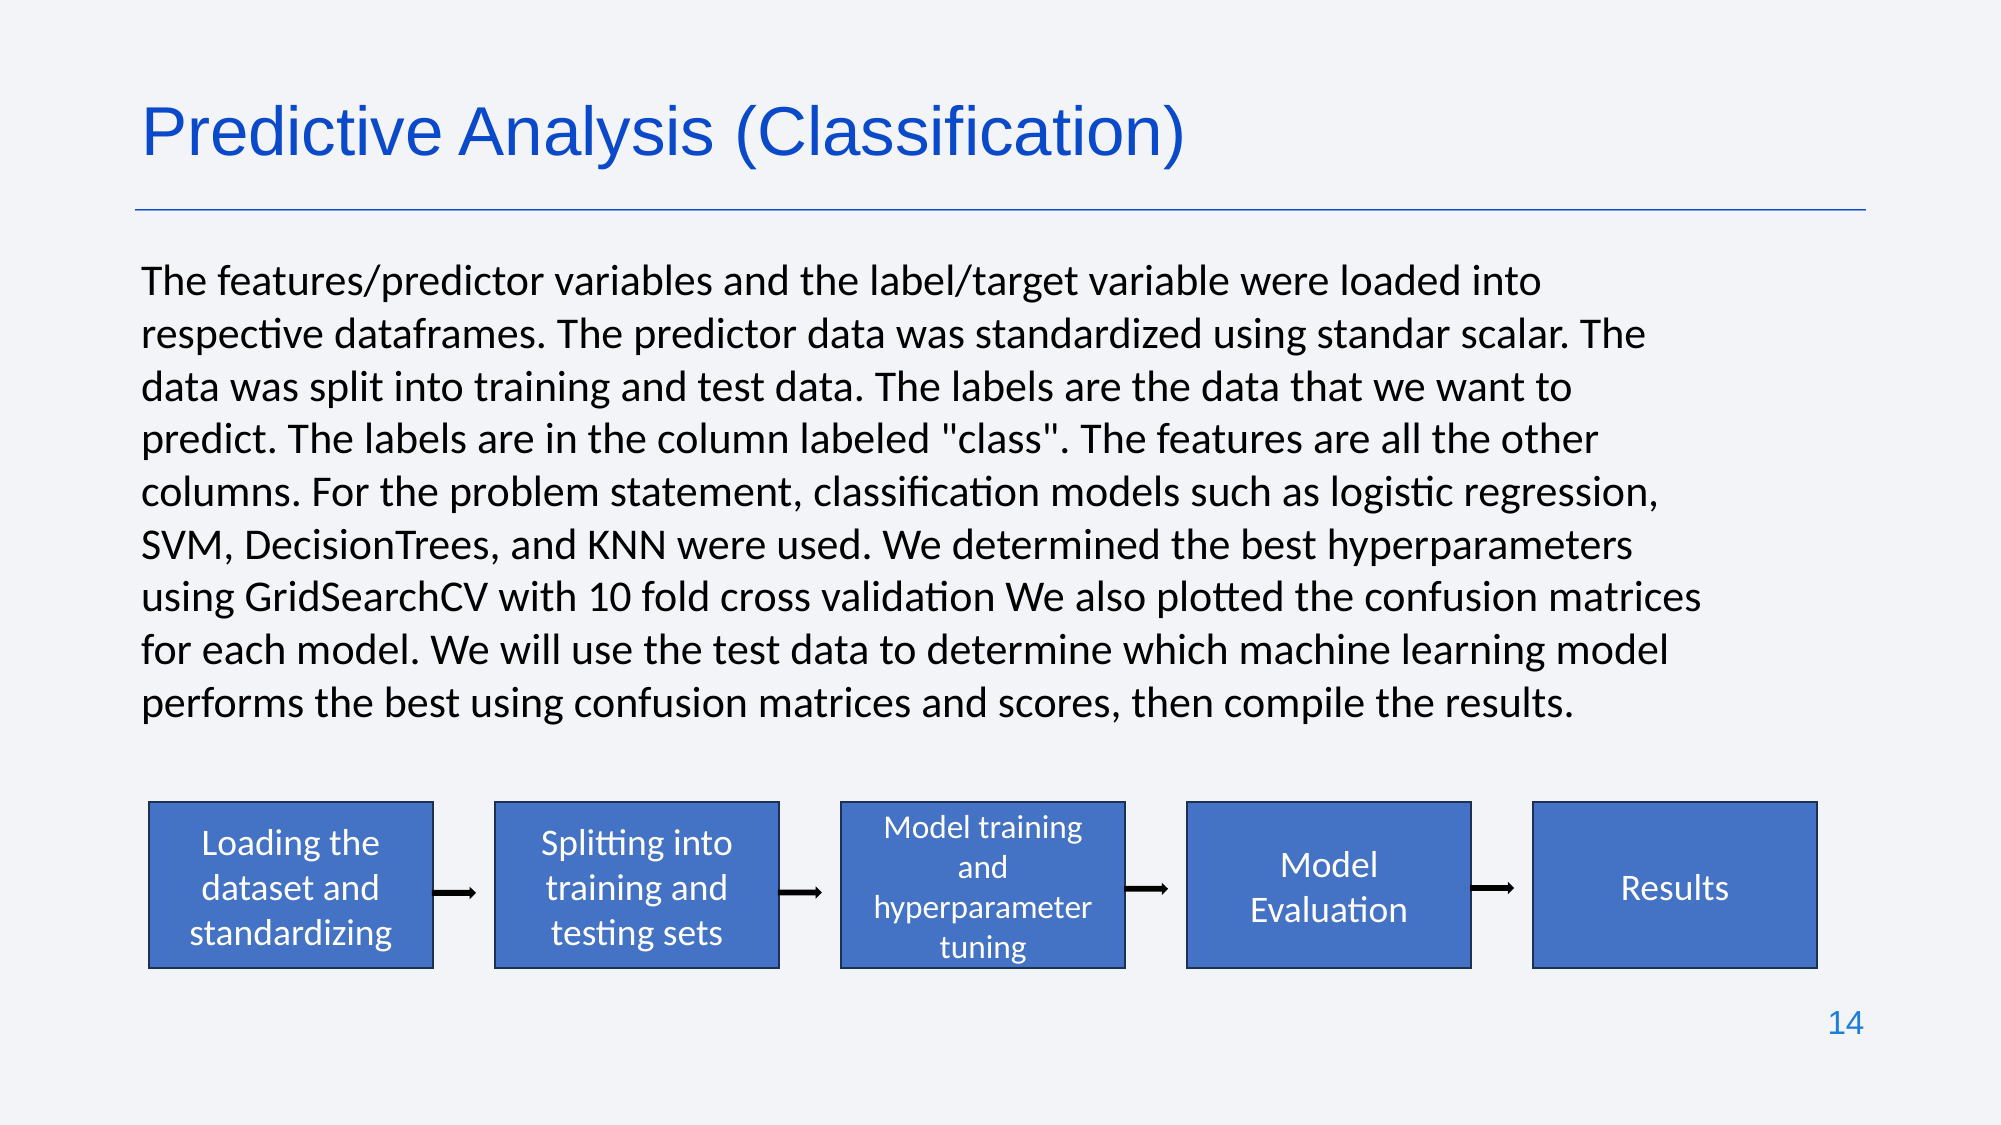

Predictive Analysis (Classification)
The features/predictor variables and the label/target variable were loaded into respective dataframes. The predictor data was standardized using standar scalar. The data was split into training and test data. The labels are the data that we want to predict. The labels are in the column labeled "class". The features are all the other columns. For the problem statement, classification models such as logistic regression, SVM, DecisionTrees, and KNN were used. We determined the best hyperparameters using GridSearchCV with 10 fold cross validation We also plotted the confusion matrices for each model. We will use the test data to determine which machine learning model performs the best using confusion matrices and scores, then compile the results.
Loading the dataset and standardizing
Splitting into training and testing sets
Model training and hyperparameter tuning
Model Evaluation
Results

14